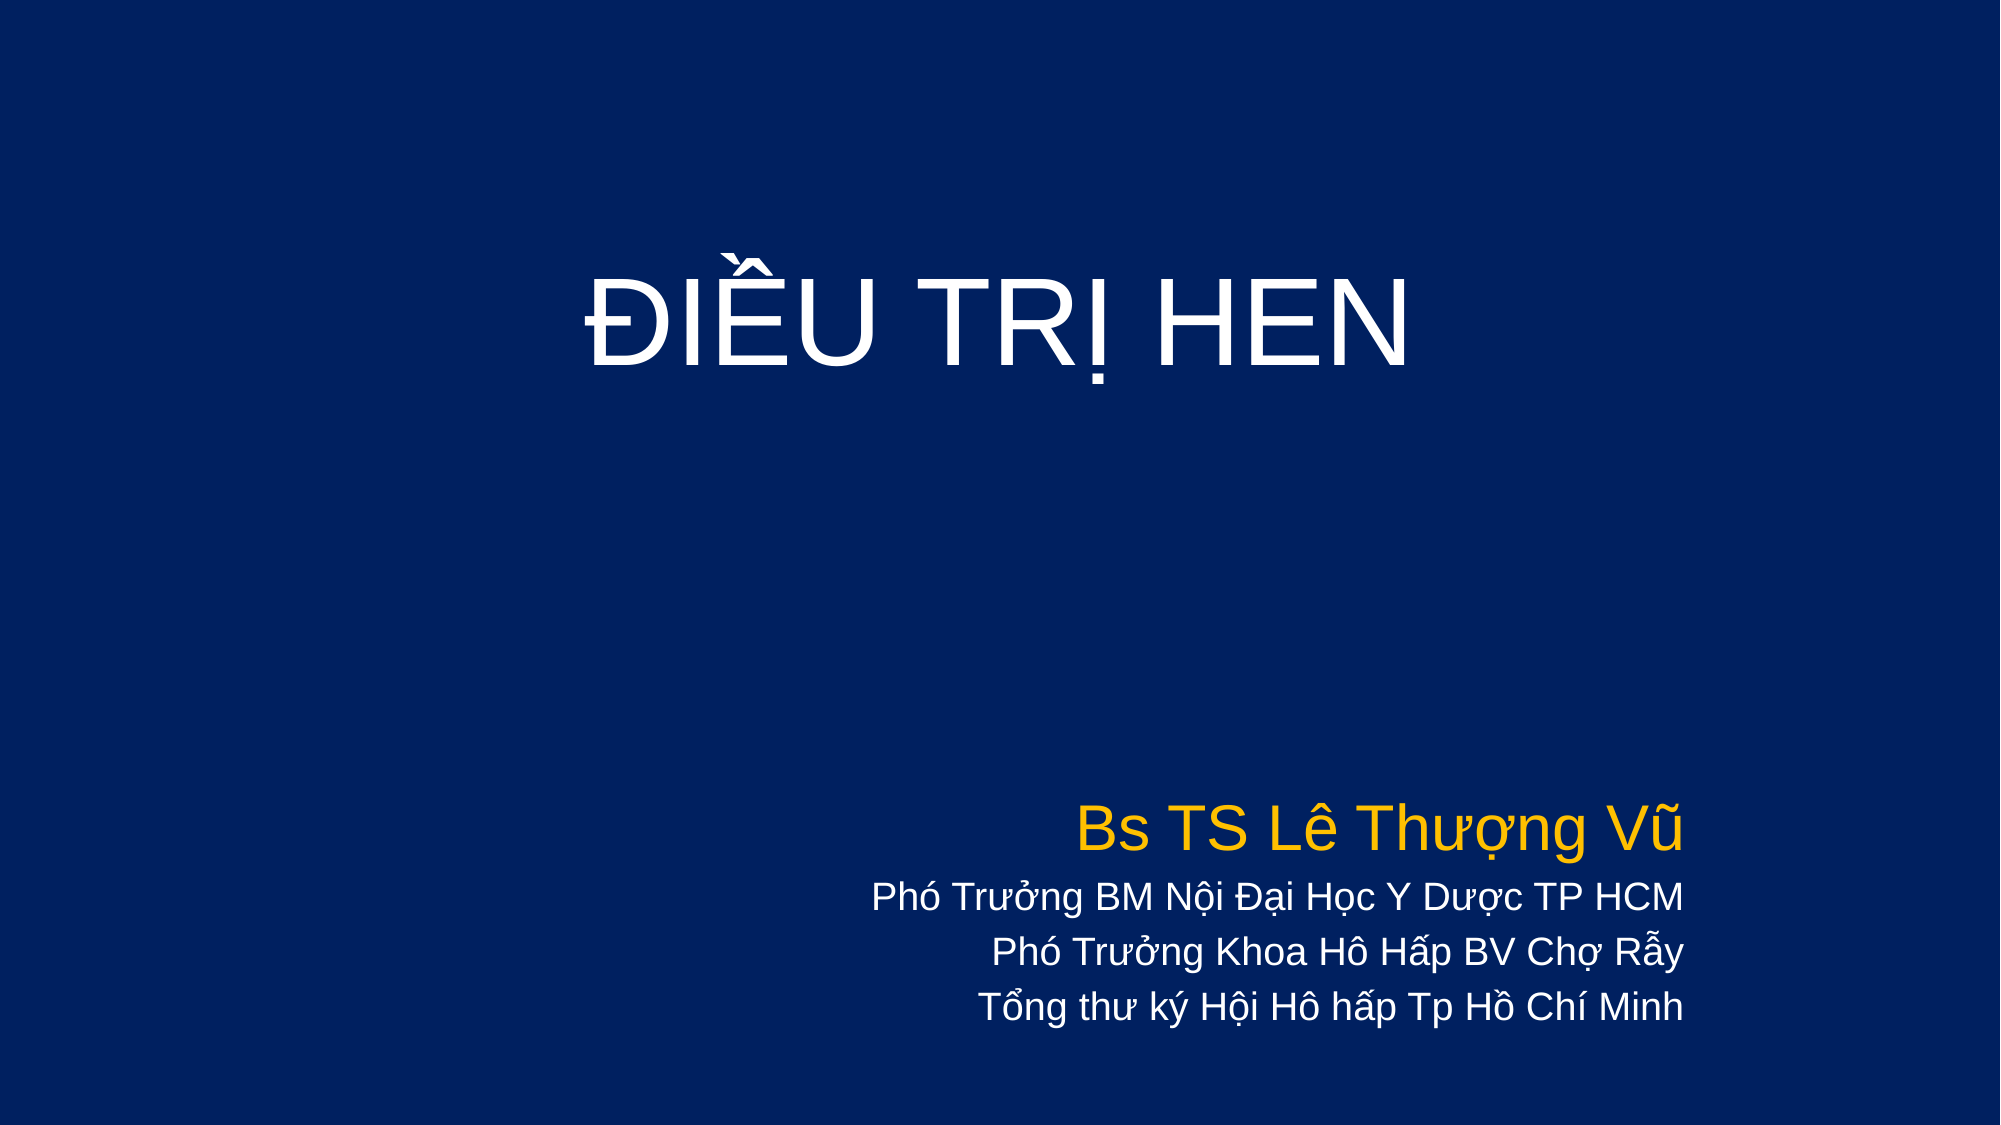

# ĐIỀU TRỊ HEN
Bs TS Lê Thượng Vũ
Phó Trưởng BM Nội Đại Học Y Dược TP HCM
Phó Trưởng Khoa Hô Hấp BV Chợ Rẫy
Tổng thư ký Hội Hô hấp Tp Hồ Chí Minh